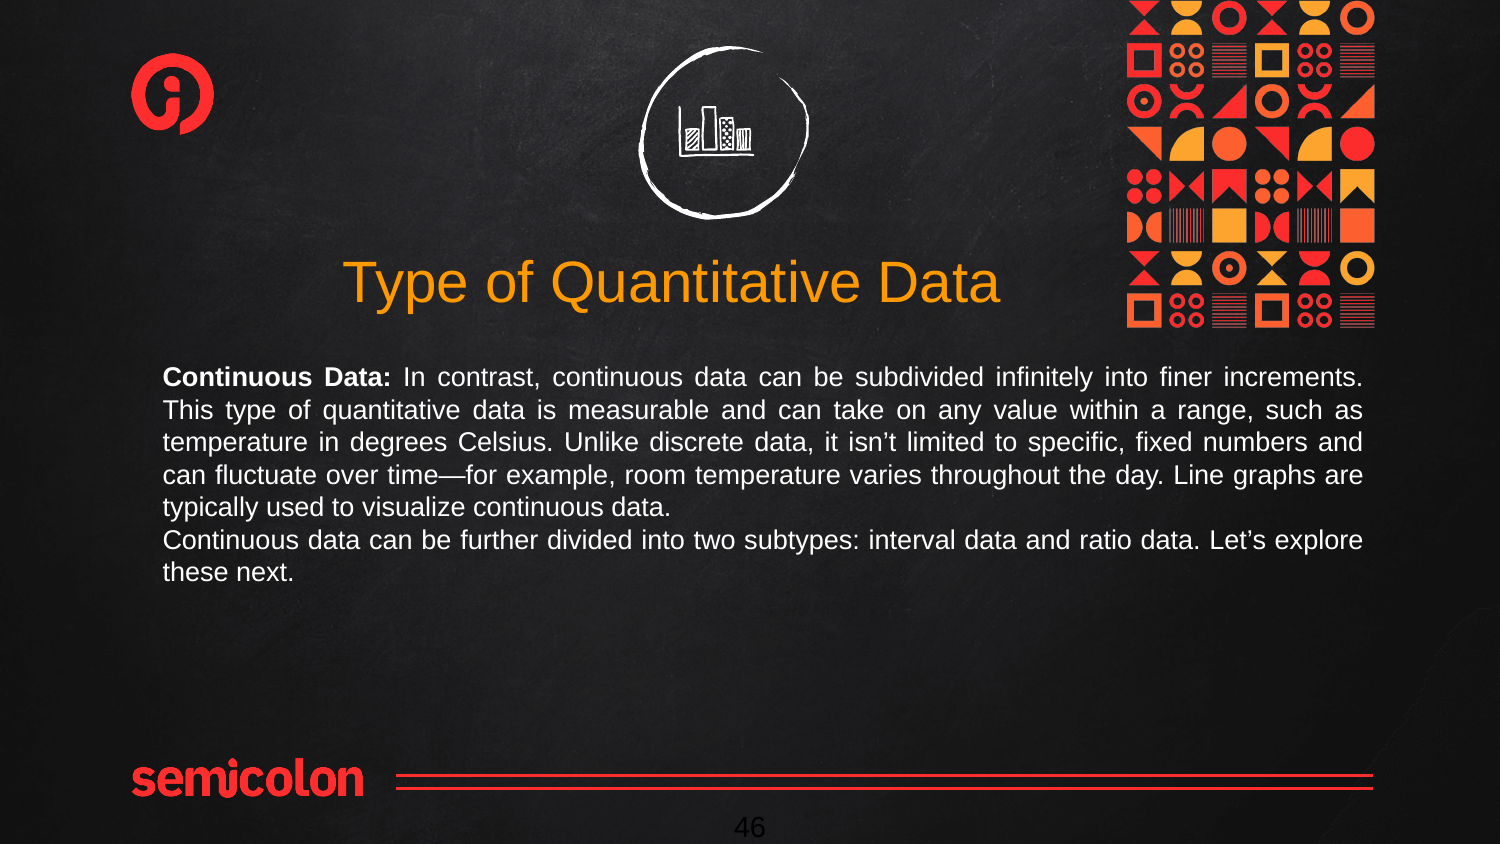

Type of Quantitative Data

Continuous Data: In contrast, continuous data can be subdivided infinitely into finer increments. This type of quantitative data is measurable and can take on any value within a range, such as temperature in degrees Celsius. Unlike discrete data, it isn’t limited to specific, fixed numbers and can fluctuate over time—for example, room temperature varies throughout the day. Line graphs are typically used to visualize continuous data.
Continuous data can be further divided into two subtypes: interval data and ratio data. Let’s explore these next.
46